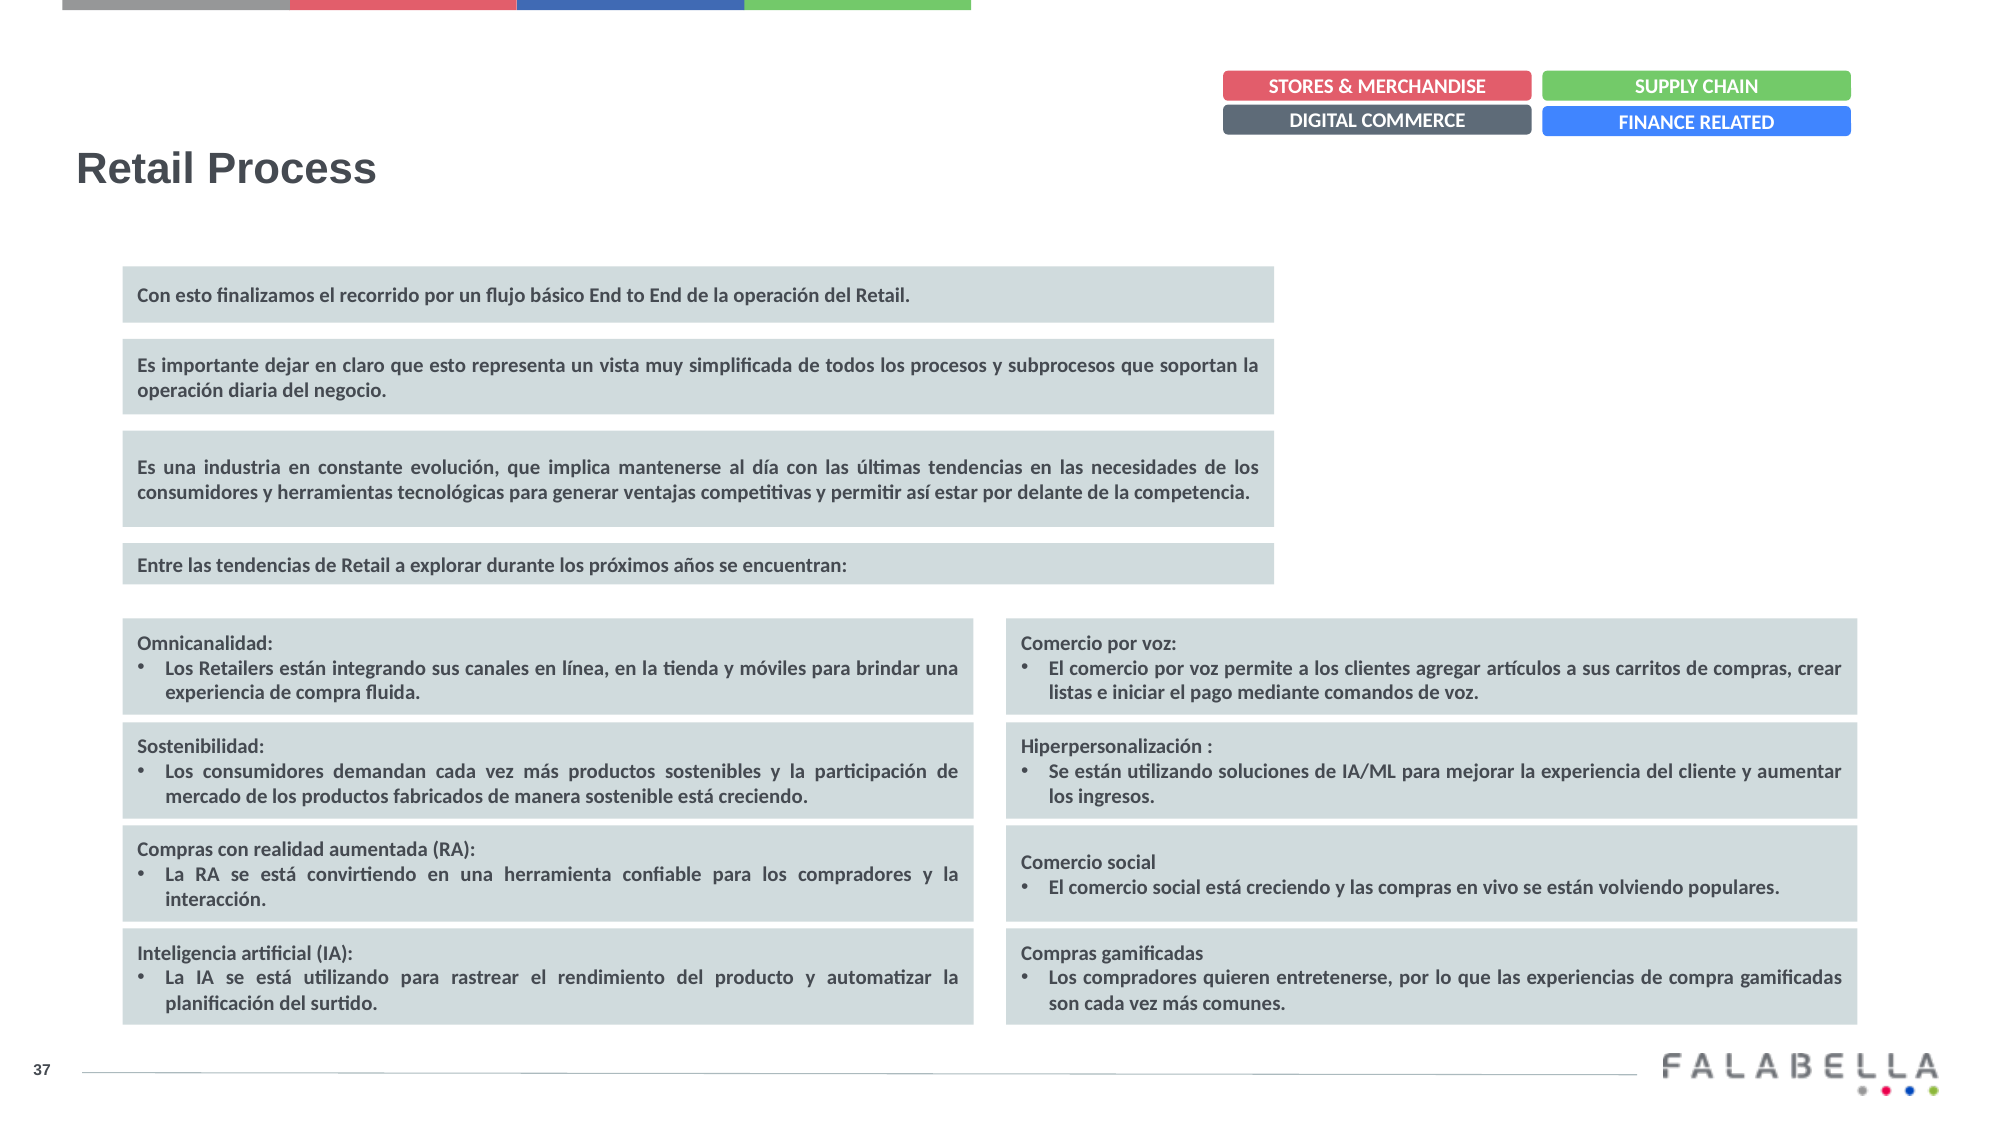

STORES & MERCHANDISE
SUPPLY CHAIN
Retail Process
DIGITAL COMMERCE
FINANCE RELATED
Con esto finalizamos el recorrido por un flujo básico End to End de la operación del Retail.
Es importante dejar en claro que esto representa un vista muy simplificada de todos los procesos y subprocesos que soportan la operación diaria del negocio.
Es una industria en constante evolución, que implica mantenerse al día con las últimas tendencias en las necesidades de los consumidores y herramientas tecnológicas para generar ventajas competitivas y permitir así estar por delante de la competencia.
Entre las tendencias de Retail a explorar durante los próximos años se encuentran:
Omnicanalidad:
Los Retailers están integrando sus canales en línea, en la tienda y móviles para brindar una experiencia de compra fluida.
Comercio por voz:
El comercio por voz permite a los clientes agregar artículos a sus carritos de compras, crear listas e iniciar el pago mediante comandos de voz.
Sostenibilidad:
Los consumidores demandan cada vez más productos sostenibles y la participación de mercado de los productos fabricados de manera sostenible está creciendo.
Hiperpersonalización :
Se están utilizando soluciones de IA/ML para mejorar la experiencia del cliente y aumentar los ingresos.
Compras con realidad aumentada (RA):
La RA se está convirtiendo en una herramienta confiable para los compradores y la interacción.
Comercio social
El comercio social está creciendo y las compras en vivo se están volviendo populares.
Inteligencia artificial (IA):
La IA se está utilizando para rastrear el rendimiento del producto y automatizar la planificación del surtido.
Compras gamificadas
Los compradores quieren entretenerse, por lo que las experiencias de compra gamificadas son cada vez más comunes.